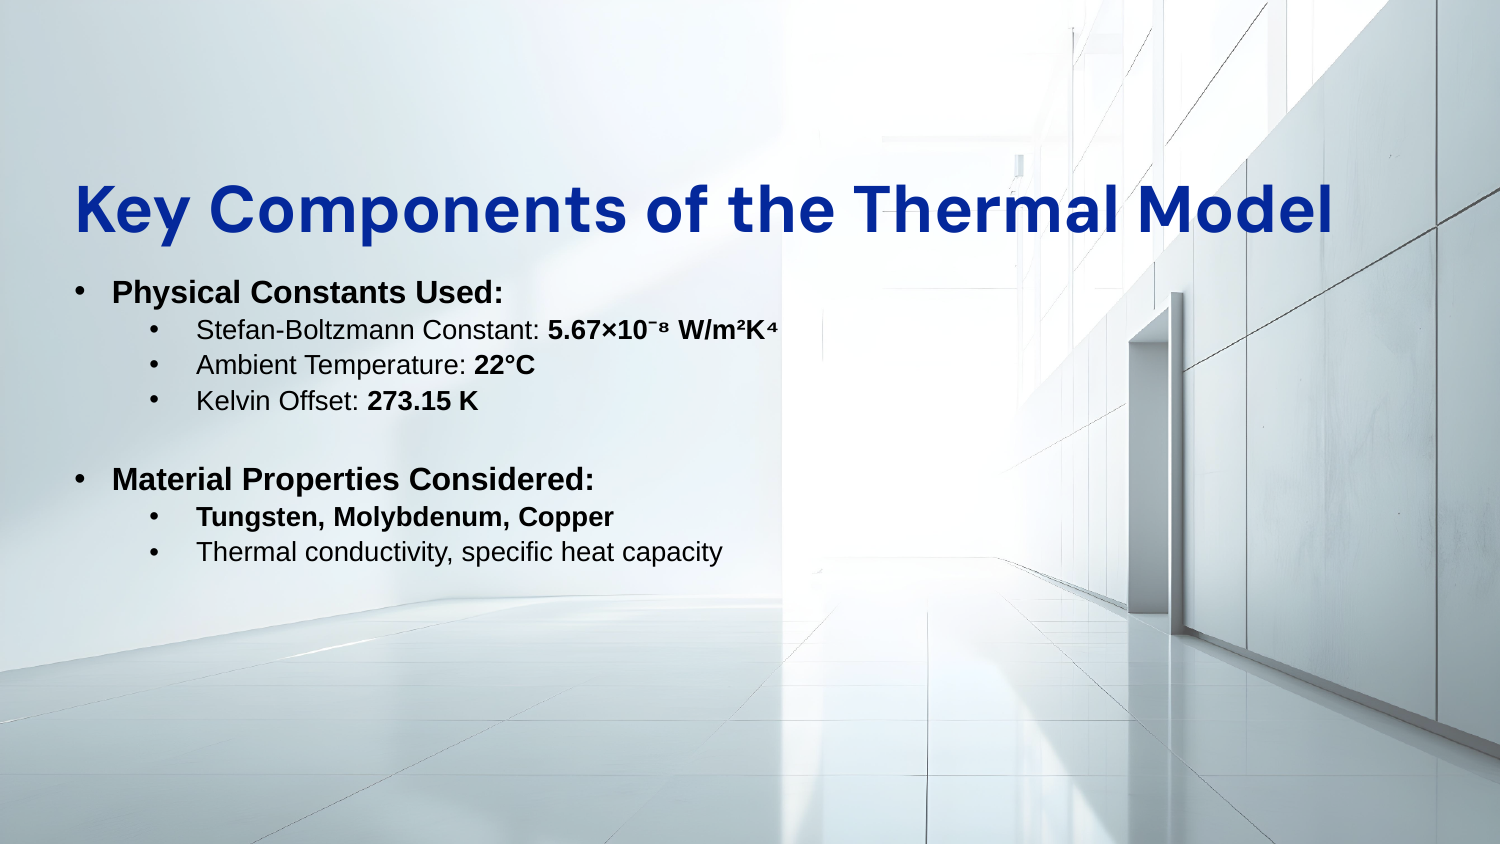

Key Components of the Thermal Model
# Physical Constants Used:
Stefan-Boltzmann Constant: 5.67×10⁻⁸ W/m²K⁴
Ambient Temperature: 22°C
Kelvin Offset: 273.15 K

Material Properties Considered:
Tungsten, Molybdenum, Copper
Thermal conductivity, specific heat capacity